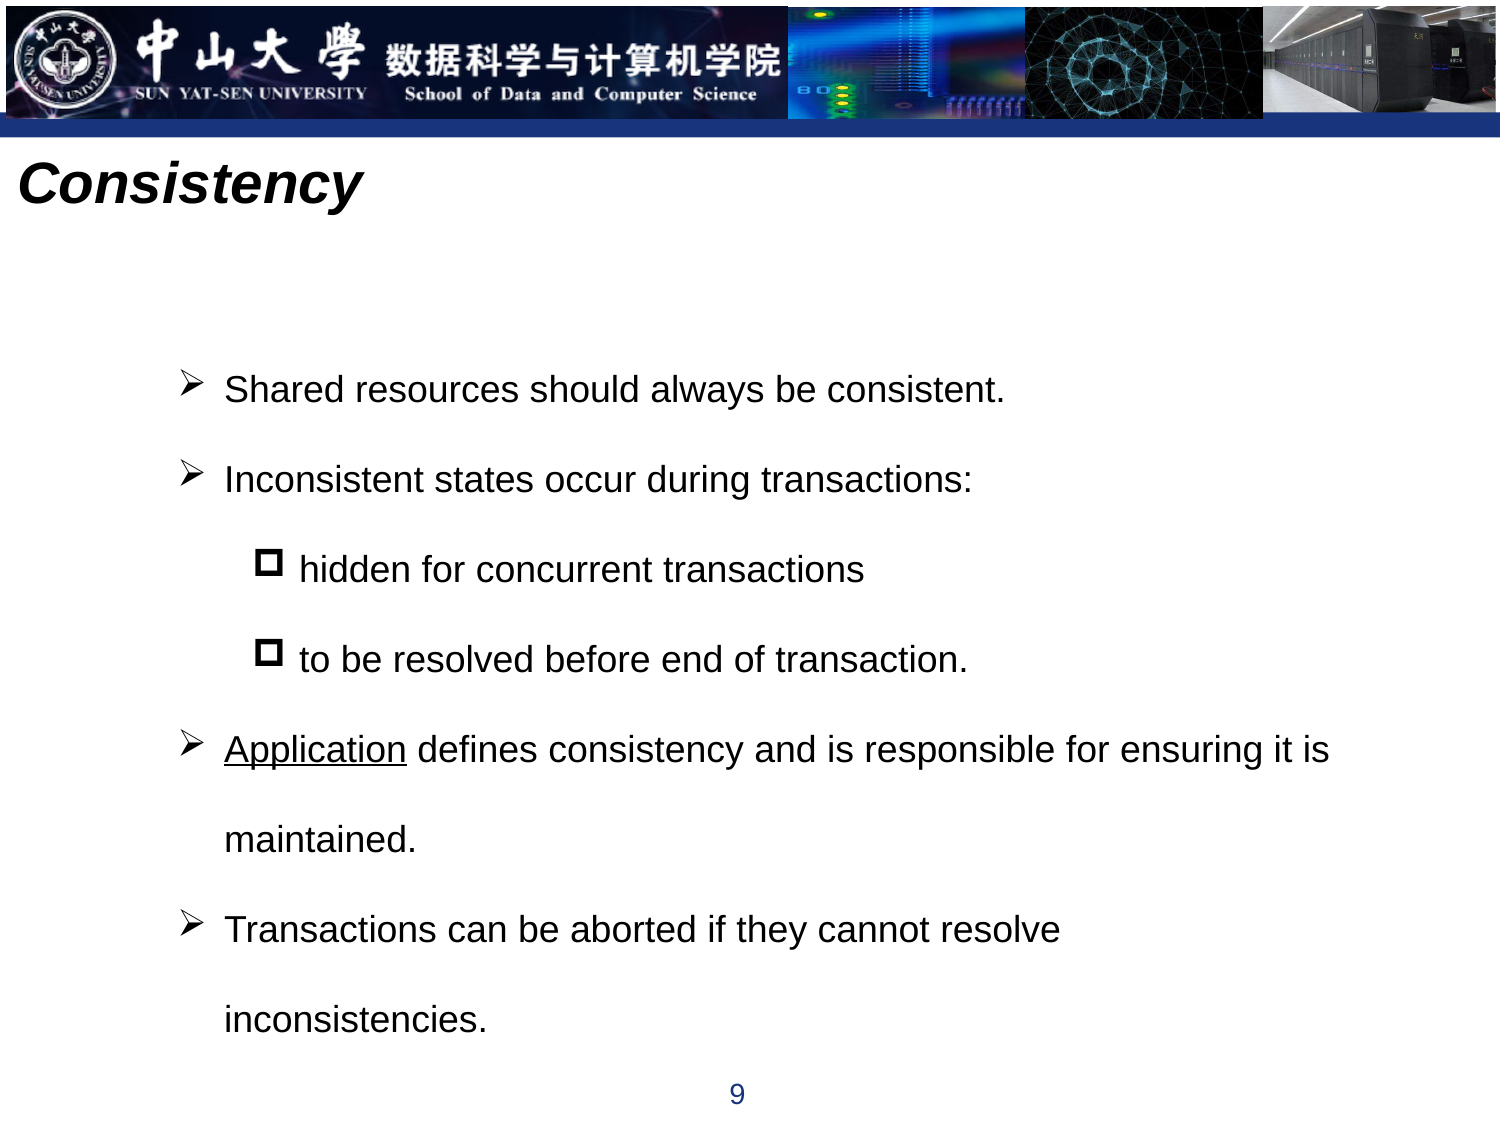

Consistency
Shared resources should always be consistent.
Inconsistent states occur during transactions:
hidden for concurrent transactions
to be resolved before end of transaction.
Application defines consistency and is responsible for ensuring it is maintained.
Transactions can be aborted if they cannot resolve inconsistencies.
9